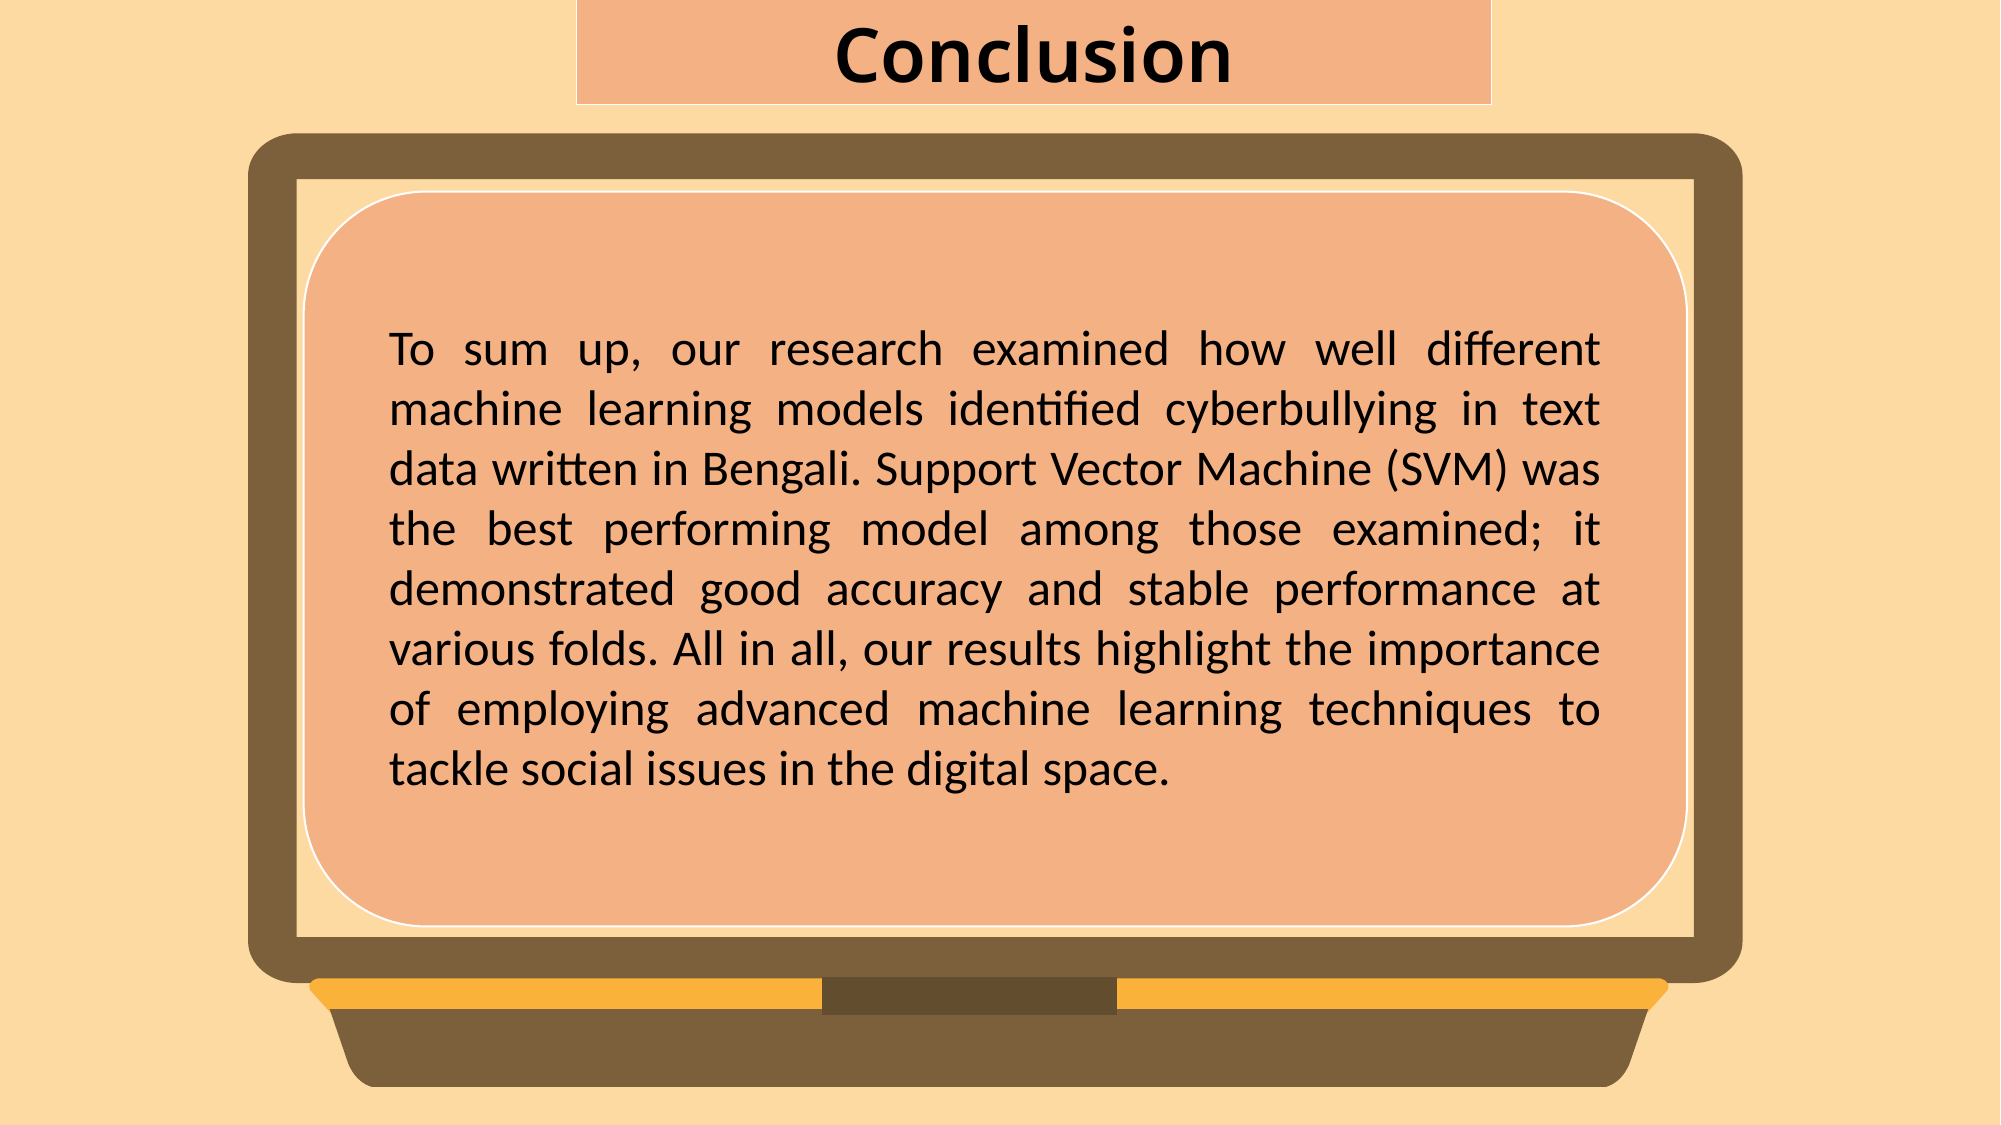

Conclusion

To sum up, our research examined how well different machine learning models identified cyberbullying in text data written in Bengali. Support Vector Machine (SVM) was the best performing model among those examined; it demonstrated good accuracy and stable performance at various folds. All in all, our results highlight the importance of employing advanced machine learning techniques to tackle social issues in the digital space.